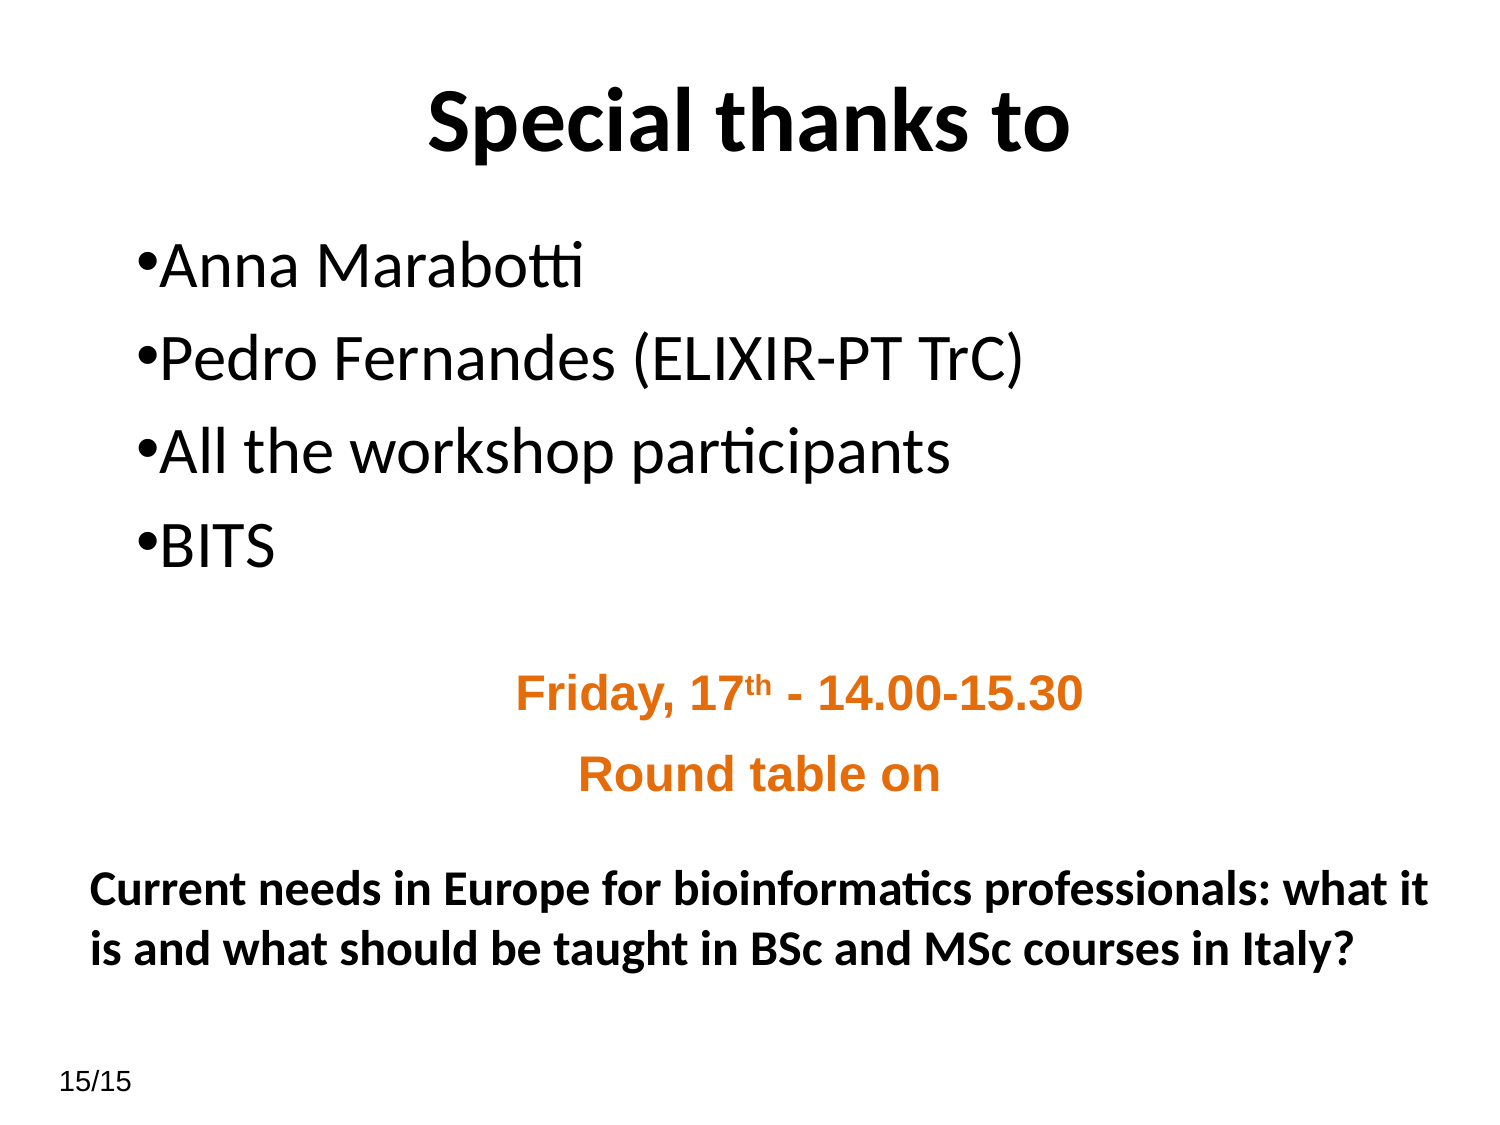

# Special thanks to
Anna Marabotti
Pedro Fernandes (ELIXIR-PT TrC)
All the workshop participants
BITS
Friday, 17th - 14.00-15.30
Round table on
Current needs in Europe for bioinformatics professionals: what it is and what should be taught in BSc and MSc courses in Italy?
15/15